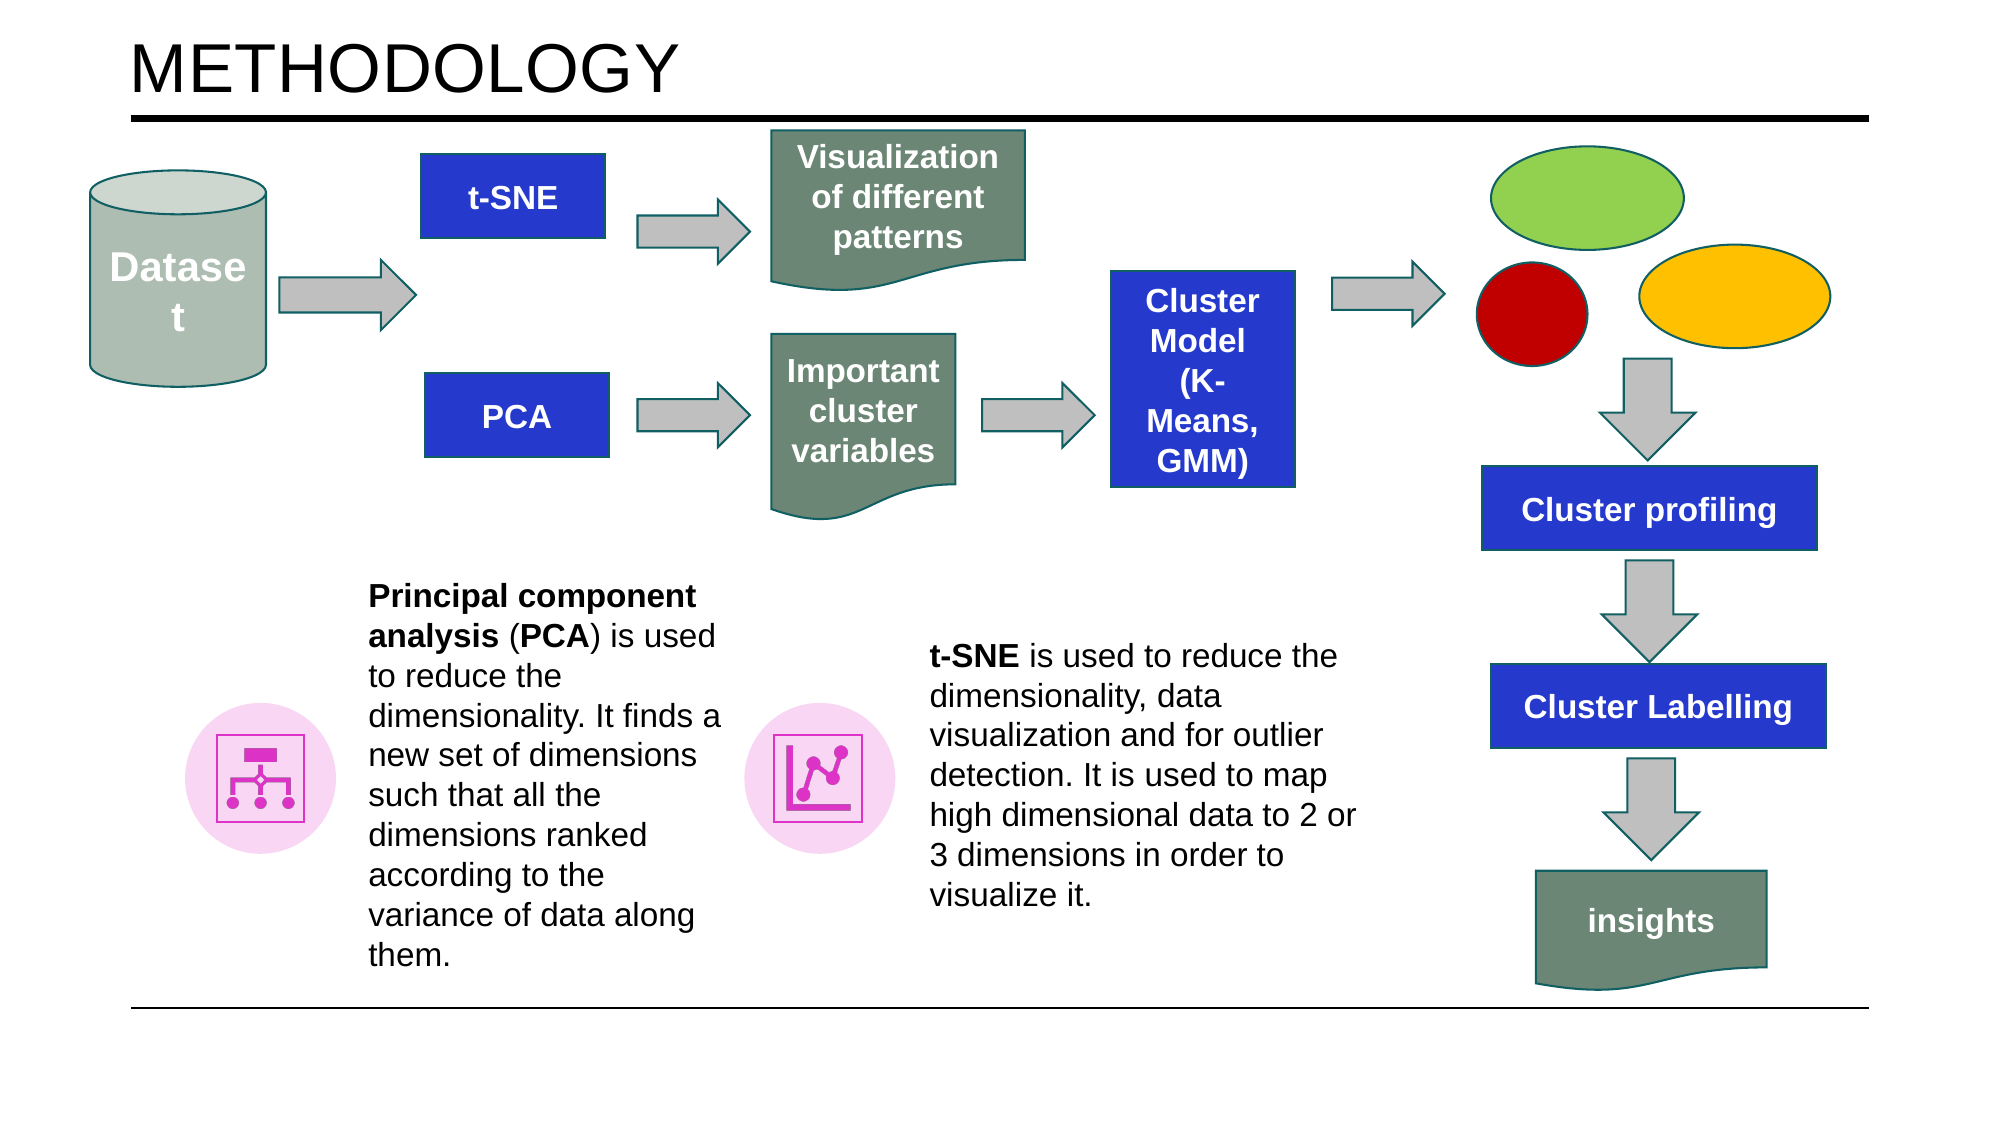

# Methodology
Visualization of different patterns

t-SNE
Dataset

Cluster Model
(K-Means, GMM)
Important cluster variables

PCA

Cluster profiling
Principal component analysis (PCA) is used to reduce the dimensionality. It finds a new set of dimensions such that all the dimensions ranked according to the variance of data along them.
t-SNE is used to reduce the dimensionality, data visualization and for outlier detection. It is used to map high dimensional data to 2 or 3 dimensions in order to visualize it.

Cluster Labelling

insights